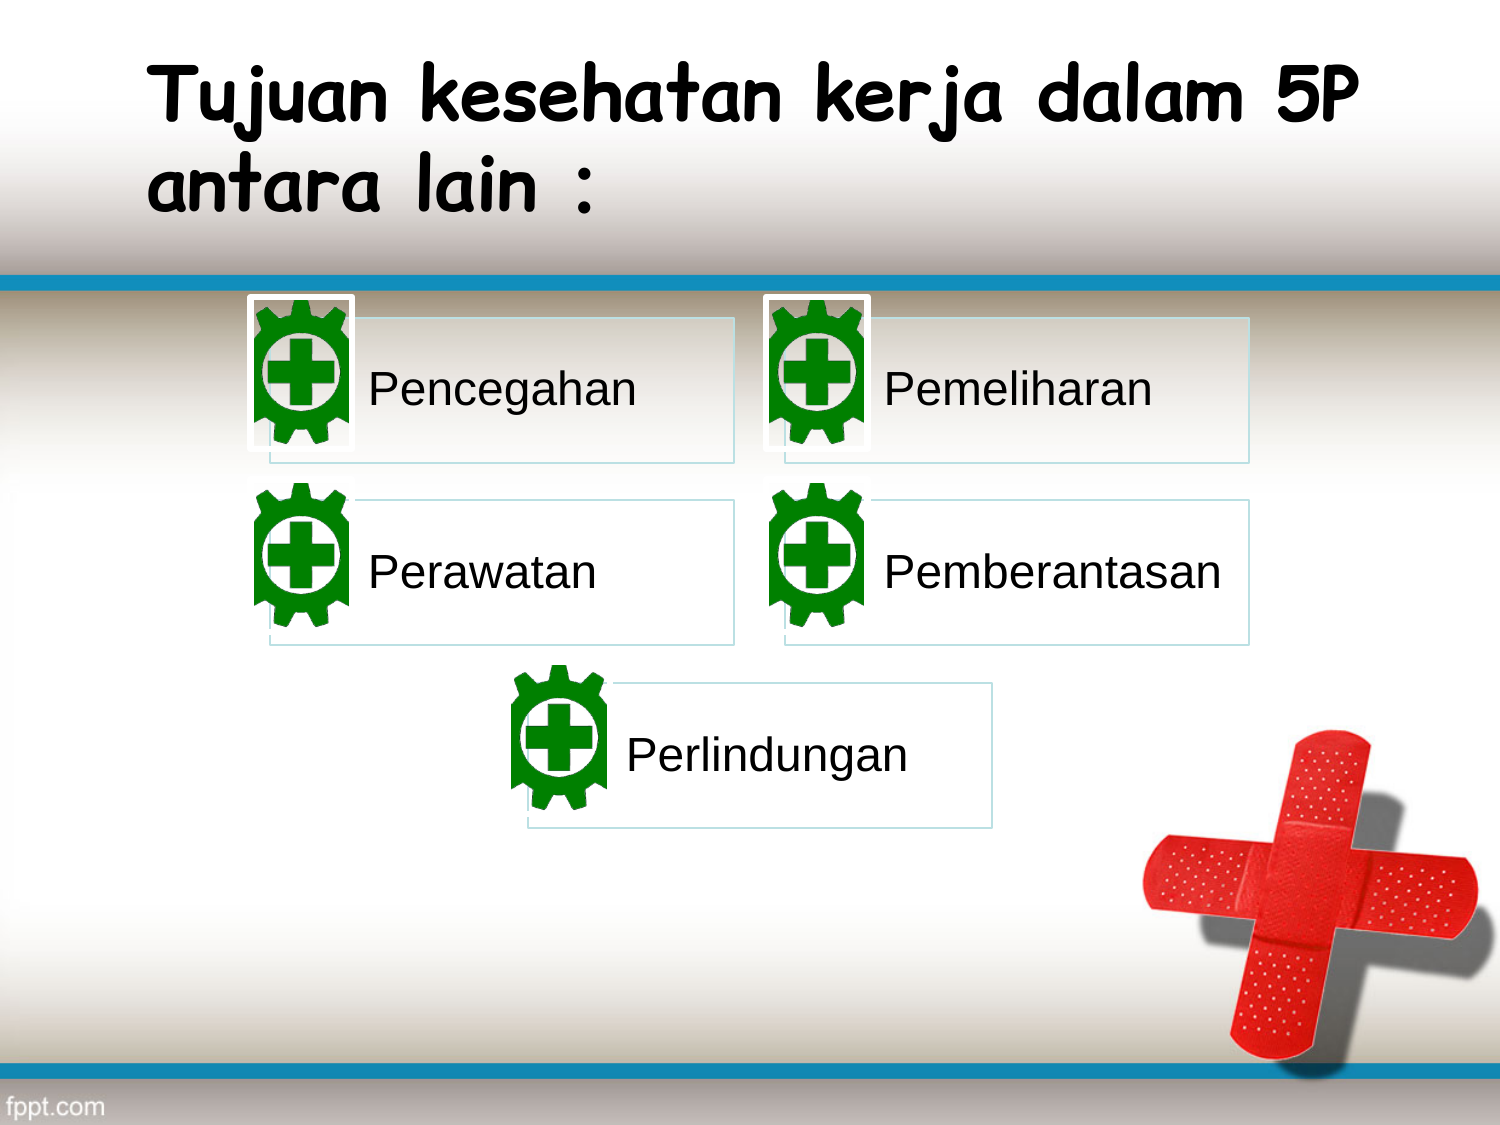

Tujuan kesehatan kerja dalam 5P antara lain :

Pencegahan
Pemeliharan
Perawatan
Pemberantasan
Perlindungan